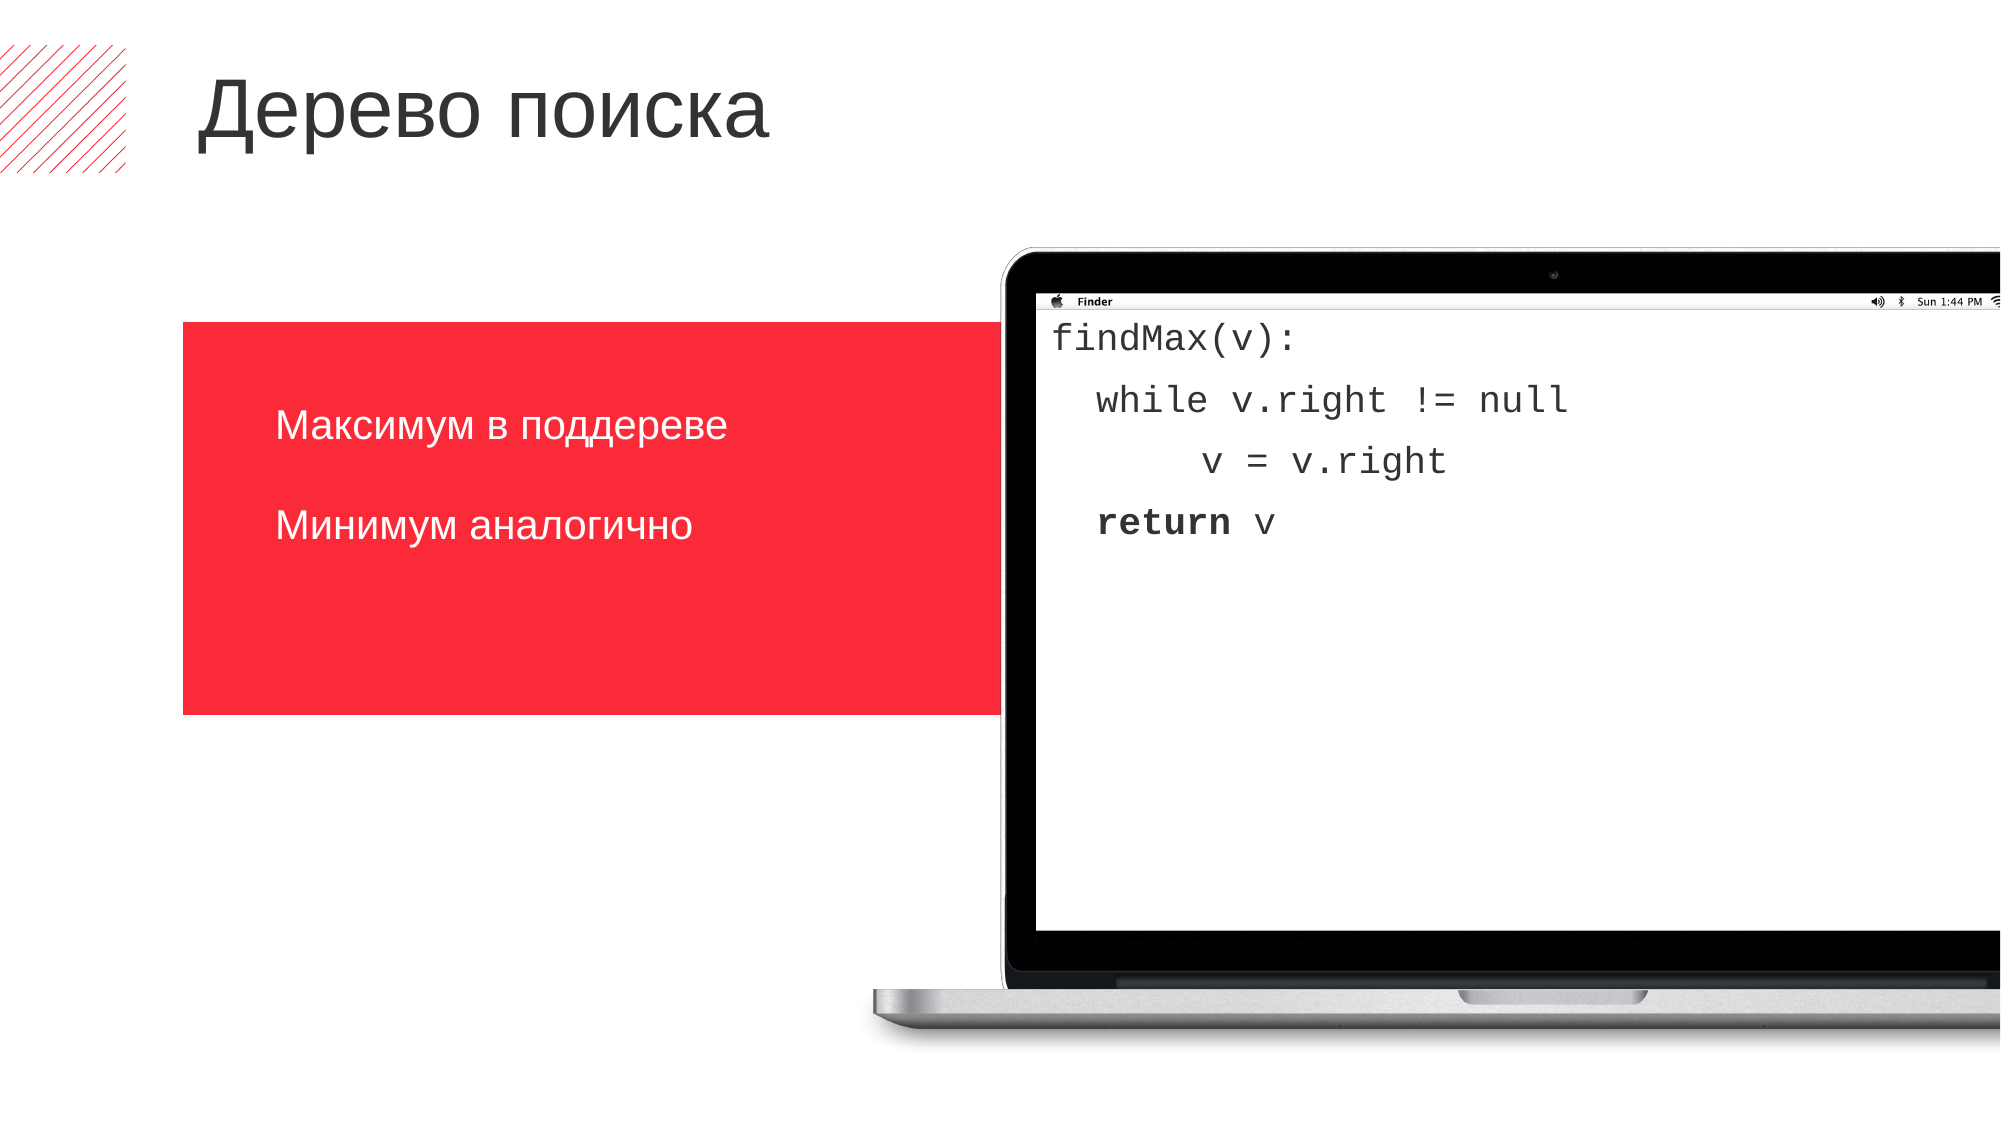

Дерево поиска
findMax(v):
  while v.right != null
	v = v.right
  return v
Максимум в поддереве

Минимум аналогично